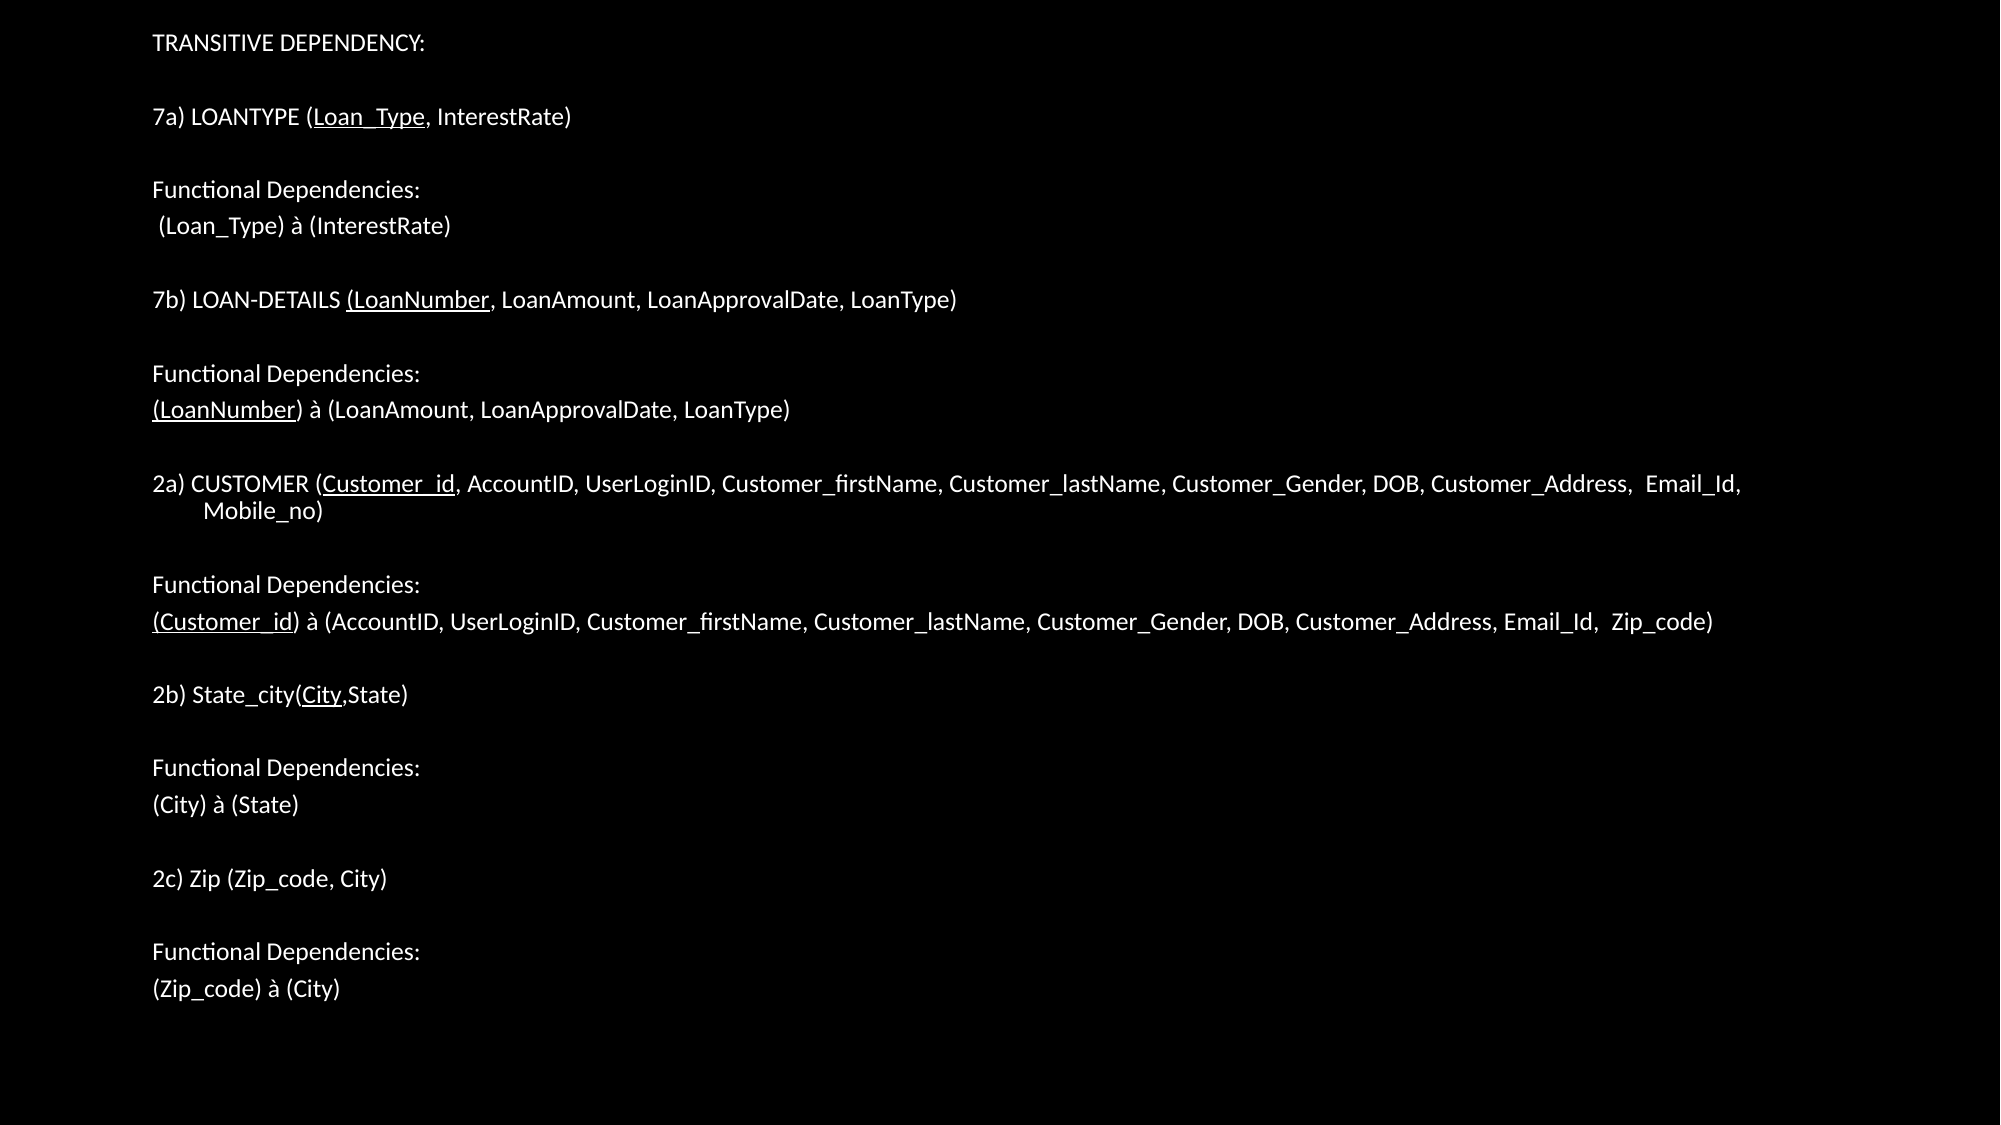

TRANSITIVE DEPENDENCY:

7a) LOANTYPE (Loan_Type, InterestRate)

Functional Dependencies:
 (Loan_Type) à (InterestRate)

7b) LOAN-DETAILS (LoanNumber, LoanAmount, LoanApprovalDate, LoanType)

Functional Dependencies:
(LoanNumber) à (LoanAmount, LoanApprovalDate, LoanType)

2a) CUSTOMER (Customer_id, AccountID, UserLoginID, Customer_firstName, Customer_lastName, Customer_Gender, DOB, Customer_Address,  Email_Id, Mobile_no)

Functional Dependencies:
(Customer_id) à (AccountID, UserLoginID, Customer_firstName, Customer_lastName, Customer_Gender, DOB, Customer_Address, Email_Id,  Zip_code)

2b) State_city(City,State)

Functional Dependencies:
(City) à (State)

2c) Zip (Zip_code, City)

Functional Dependencies:
(Zip_code) à (City)